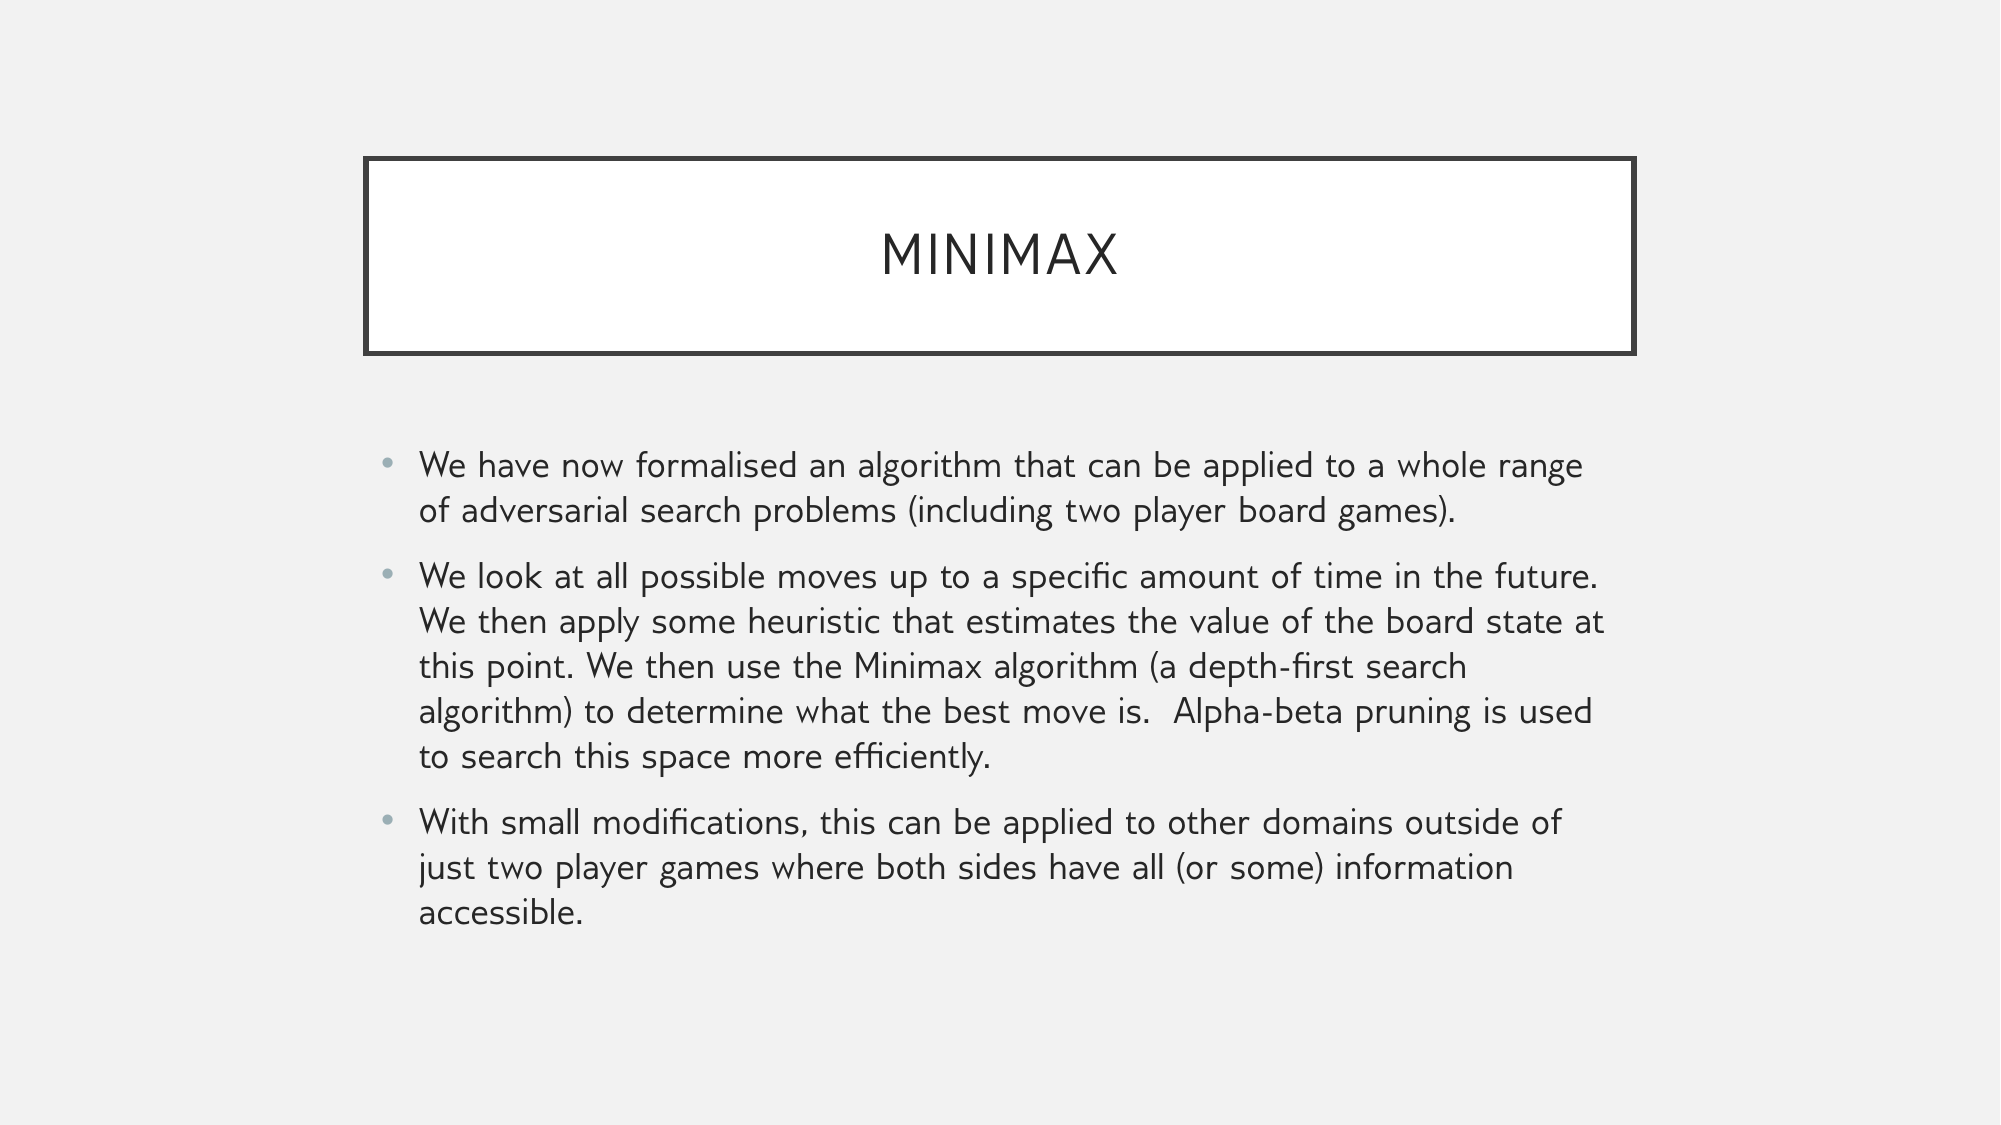

# Minimax
We have now formalised an algorithm that can be applied to a whole range of adversarial search problems (including two player board games).
We look at all possible moves up to a specific amount of time in the future. We then apply some heuristic that estimates the value of the board state at this point. We then use the Minimax algorithm (a depth-first search algorithm) to determine what the best move is.  Alpha-beta pruning is used to search this space more efficiently.
With small modifications, this can be applied to other domains outside of just two player games where both sides have all (or some) information accessible.